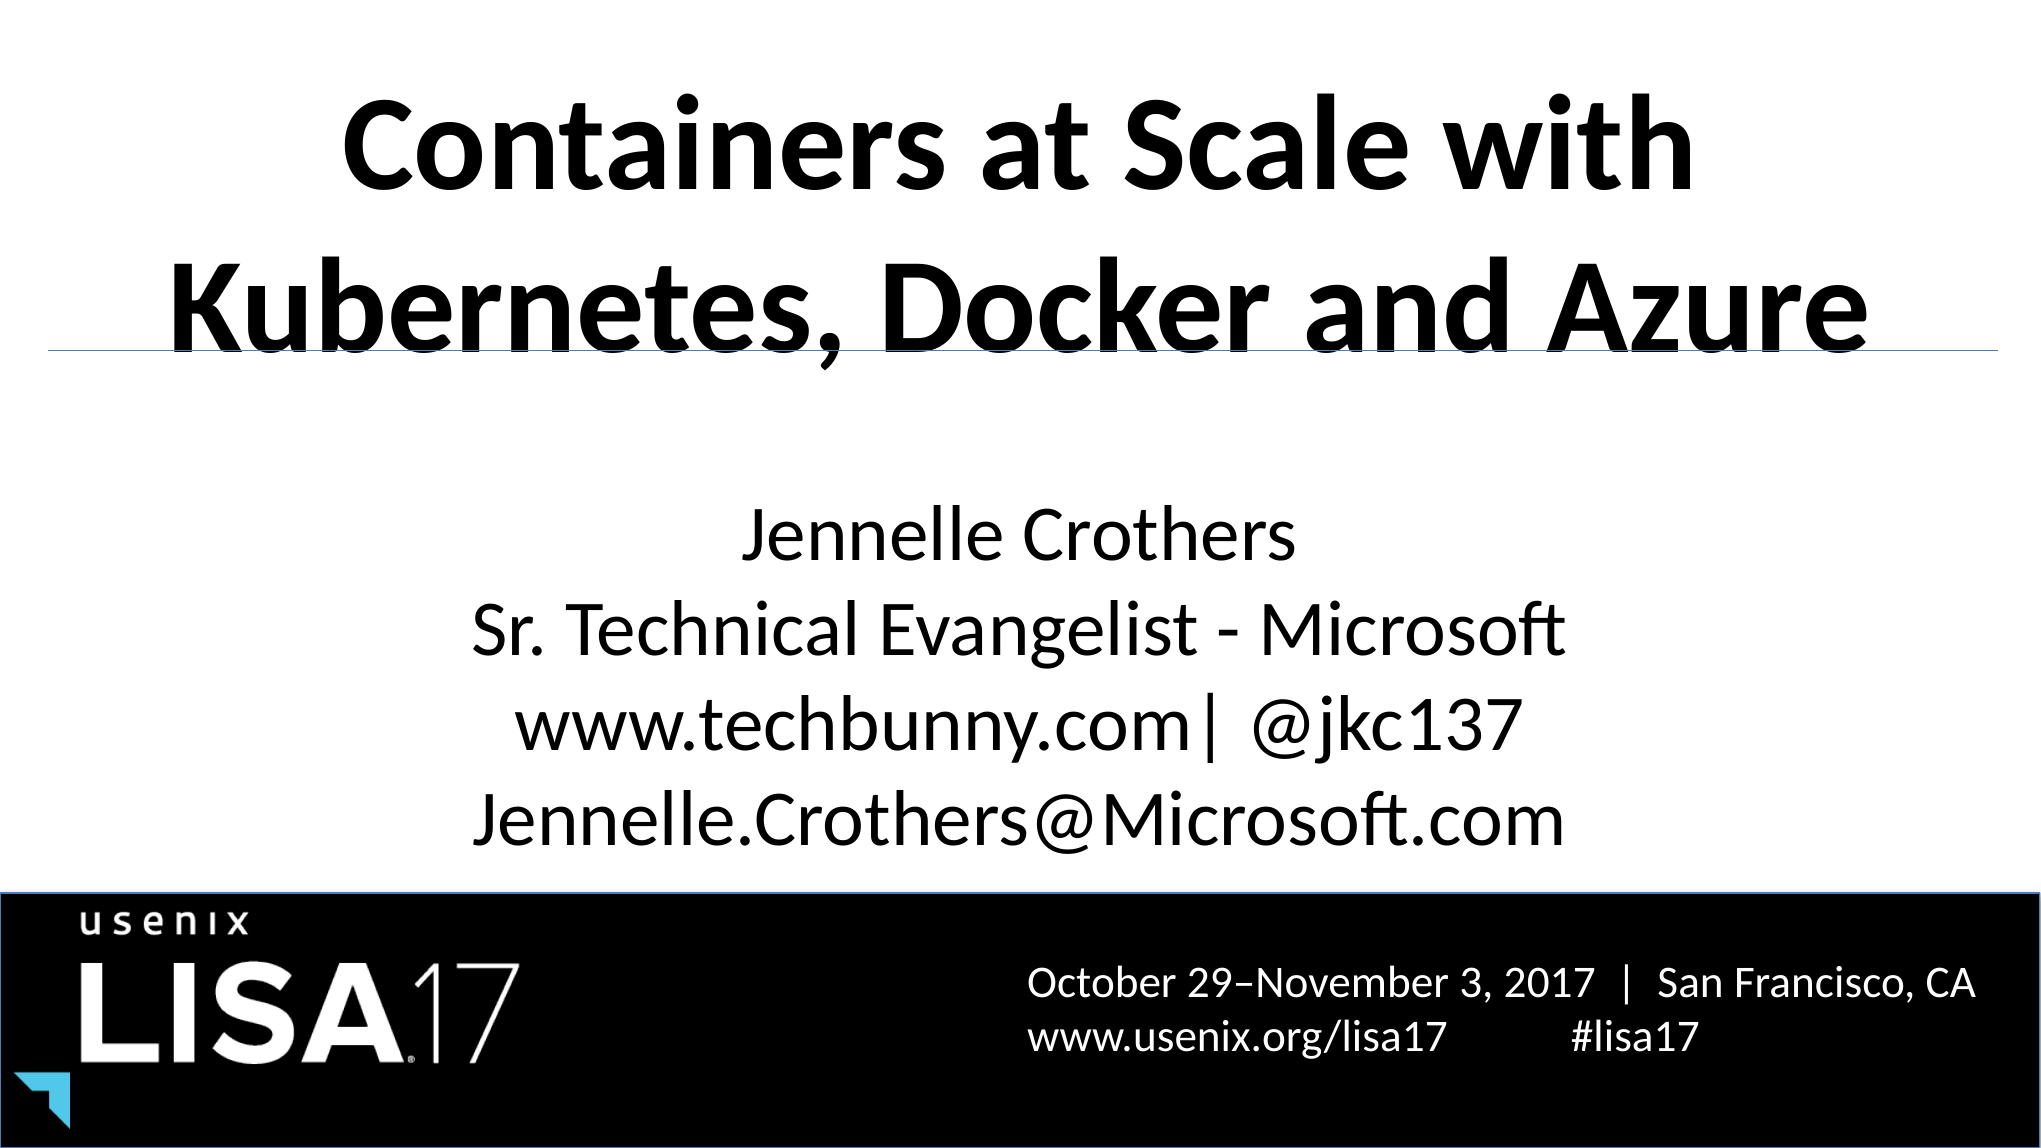

# Containers at Scale with Kubernetes, Docker and Azure
Jennelle Crothers
Sr. Technical Evangelist - Microsoft
www.techbunny.com| @jkc137
Jennelle.Crothers@Microsoft.com